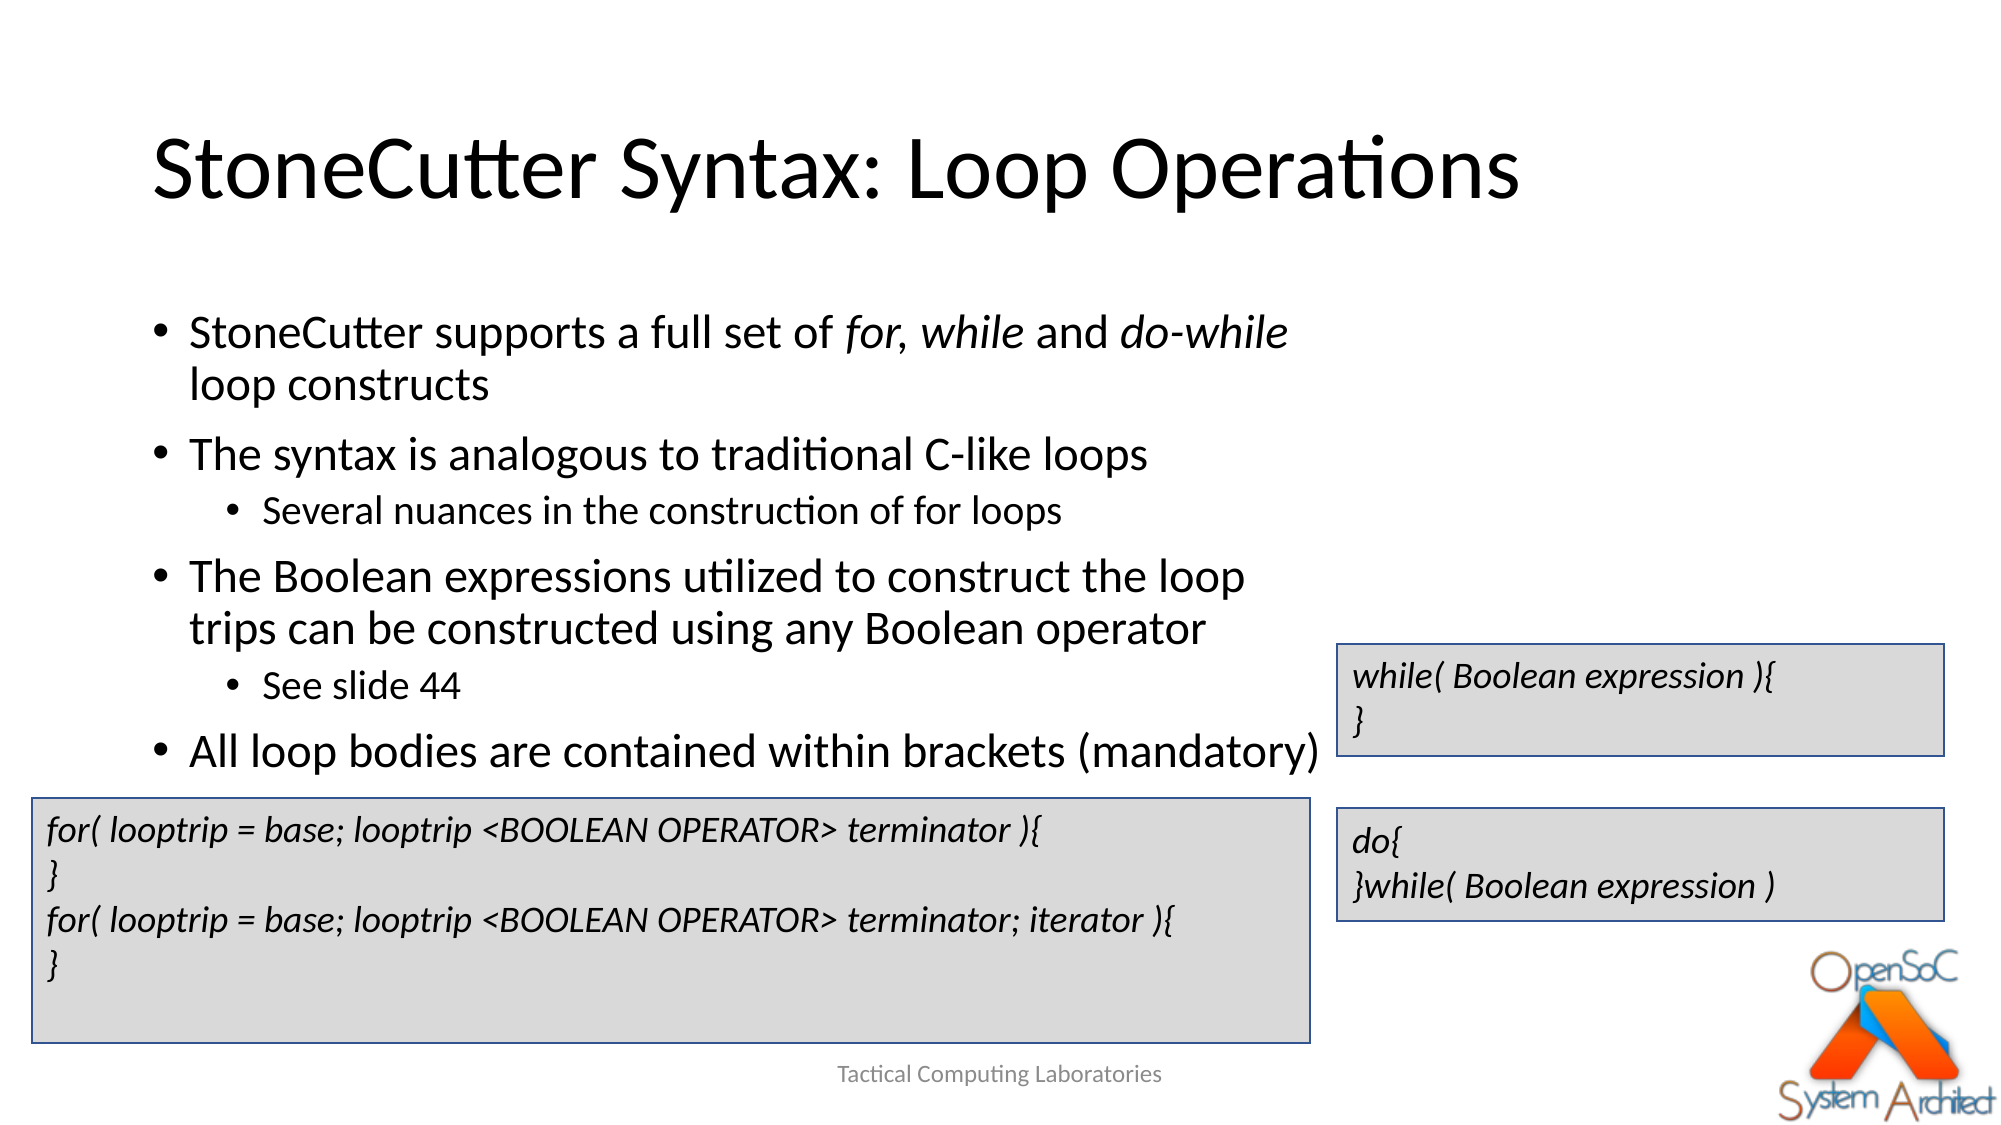

# StoneCutter Syntax: Loop Operations
StoneCutter supports a full set of for, while and do-while loop constructs
The syntax is analogous to traditional C-like loops
Several nuances in the construction of for loops
The Boolean expressions utilized to construct the loop trips can be constructed using any Boolean operator
See slide 44
All loop bodies are contained within brackets (mandatory)
while( Boolean expression ){
}

for( looptrip = base; looptrip <BOOLEAN OPERATOR> terminator ){
}
for( looptrip = base; looptrip <BOOLEAN OPERATOR> terminator; iterator ){
}

do{
}while( Boolean expression )

Tactical Computing Laboratories